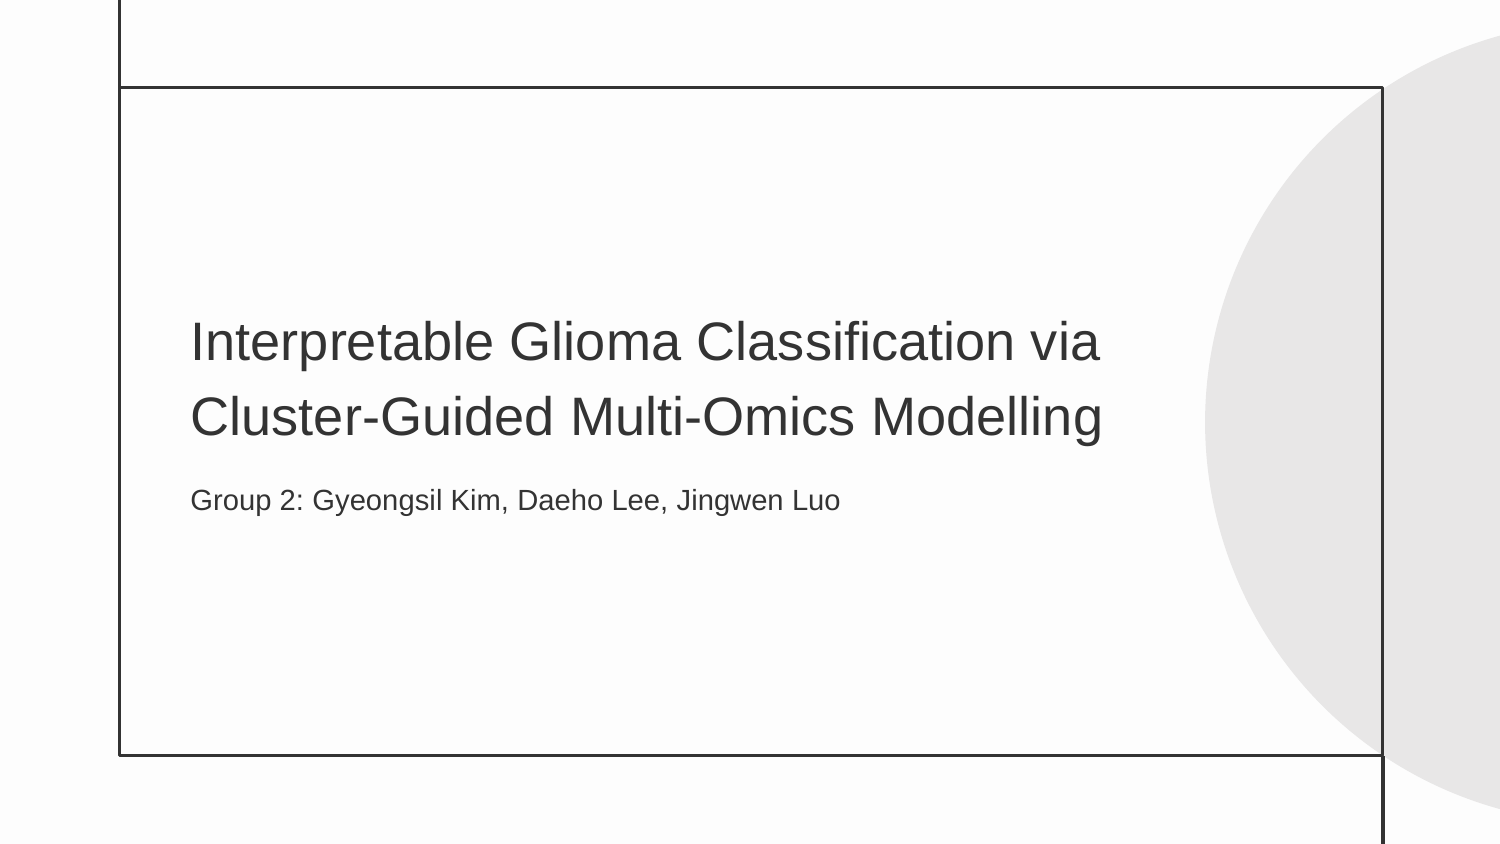

# Interpretable Glioma Classification via Cluster-Guided Multi-Omics Modelling
Group 2: Gyeongsil Kim, Daeho Lee, Jingwen Luo